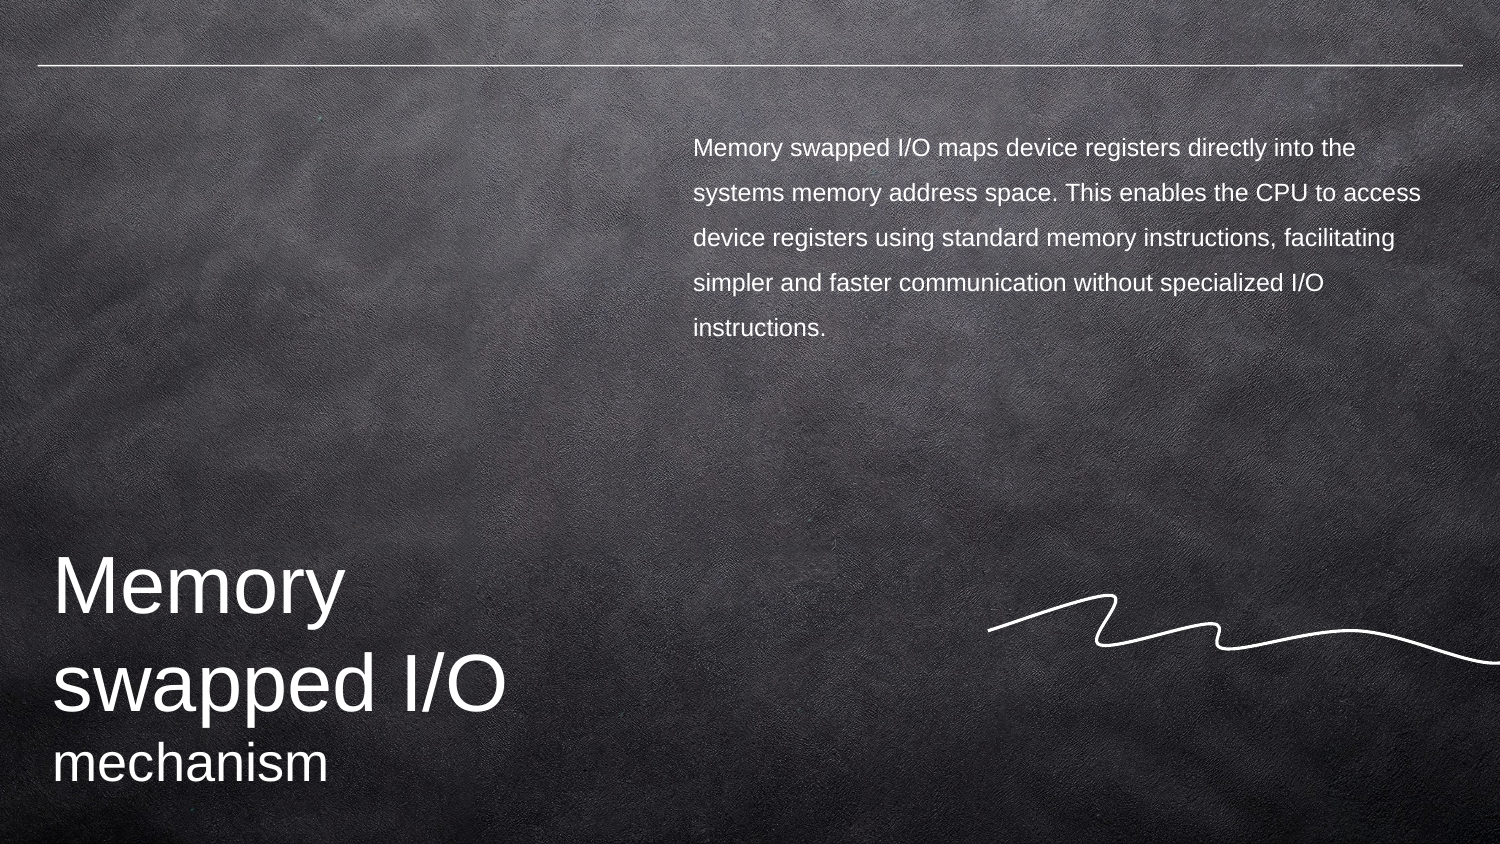

Memory swapped I/O maps device registers directly into the systems memory address space. This enables the CPU to access device registers using standard memory instructions, facilitating simpler and faster communication without specialized I/O instructions.
# Memory swapped I/O mechanism